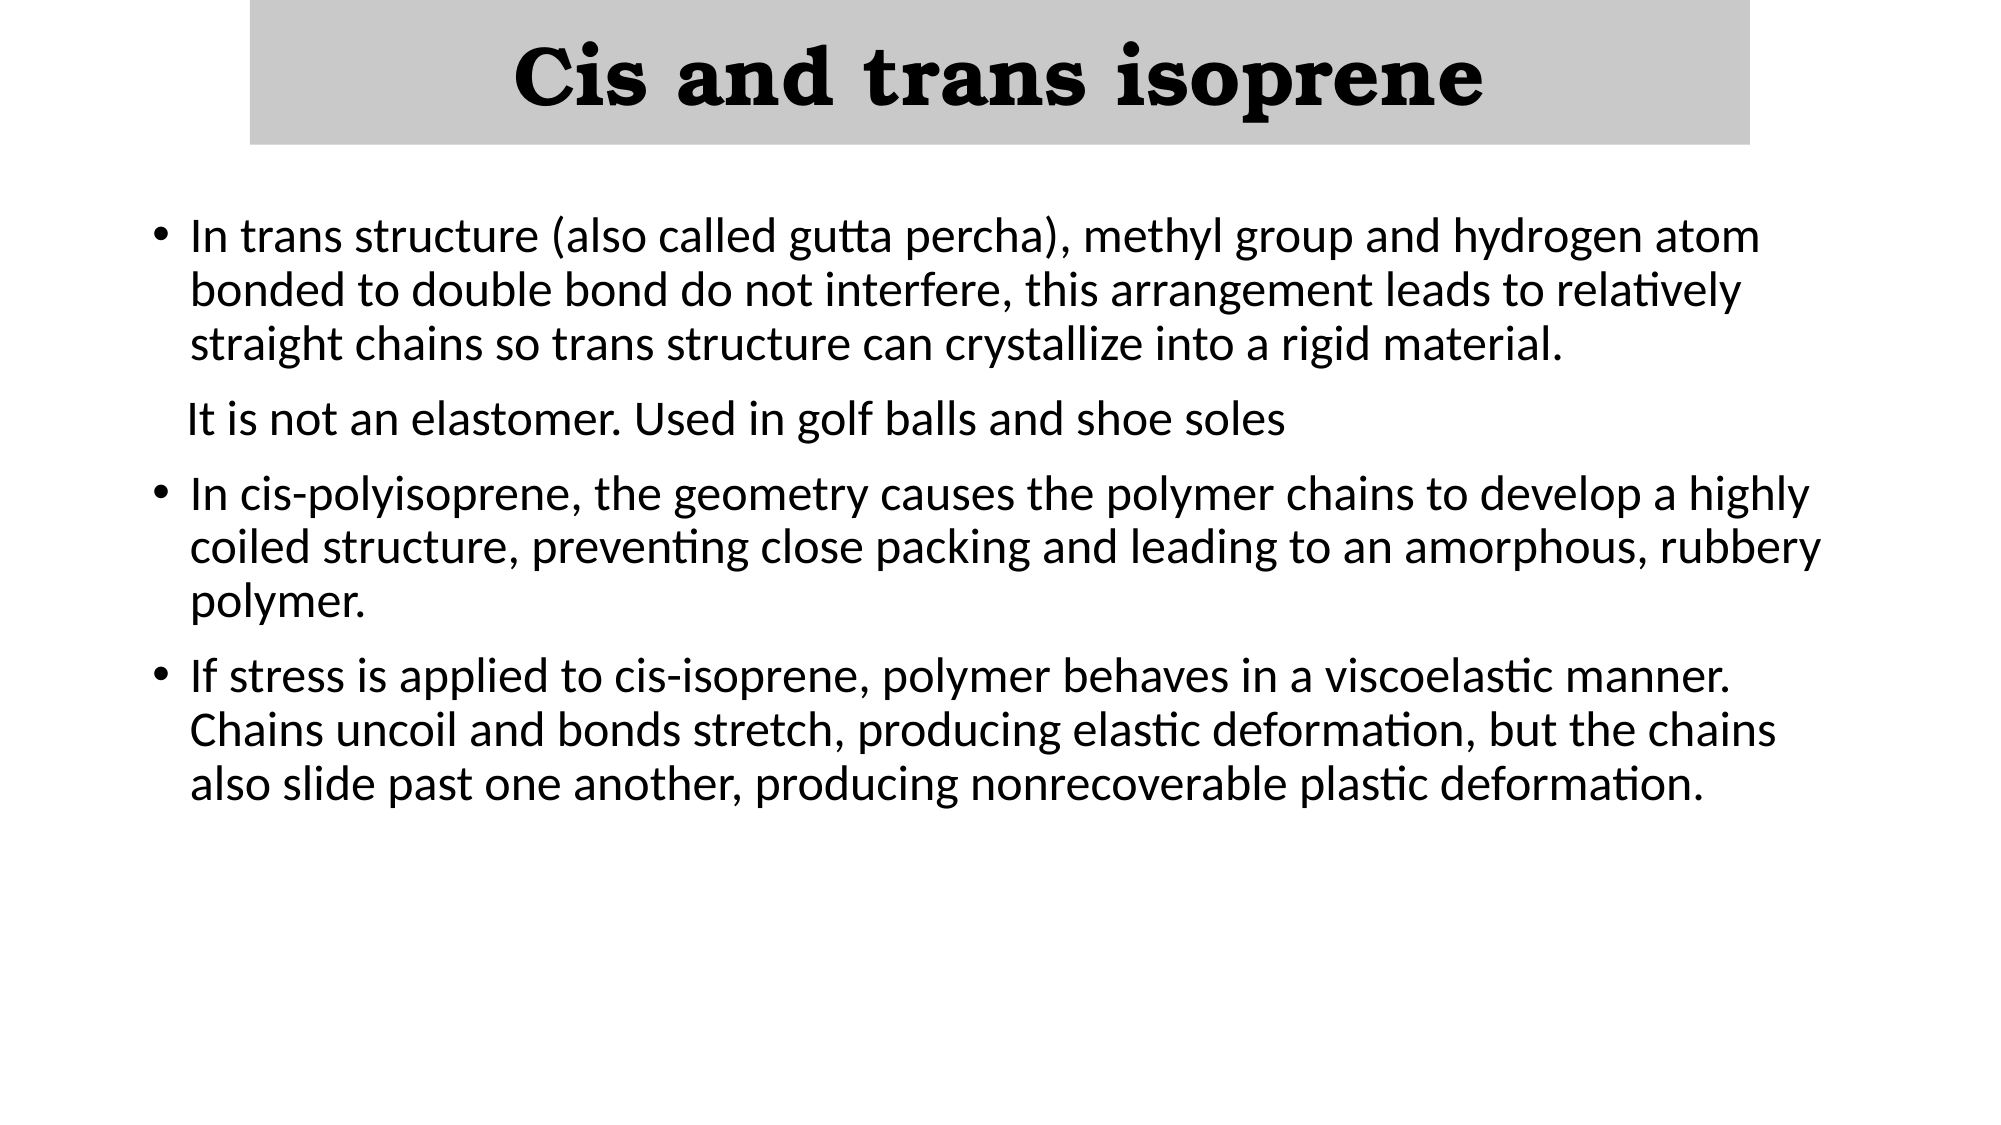

Cis and trans isoprene
In trans structure (also called gutta percha), methyl group and hydrogen atom  bonded to double bond do not interfere, this arrangement leads to relatively straight chains so trans structure can crystallize into a rigid material.
   It is not an elastomer. Used in golf balls and shoe soles
In cis-polyisoprene, the geometry causes the polymer chains to develop a highly coiled structure, preventing close packing and leading to an amorphous, rubbery polymer.
If stress is applied to cis-isoprene, polymer behaves in a viscoelastic manner. Chains uncoil and bonds stretch, producing elastic deformation, but the chains also slide past one another, producing nonrecoverable plastic deformation.